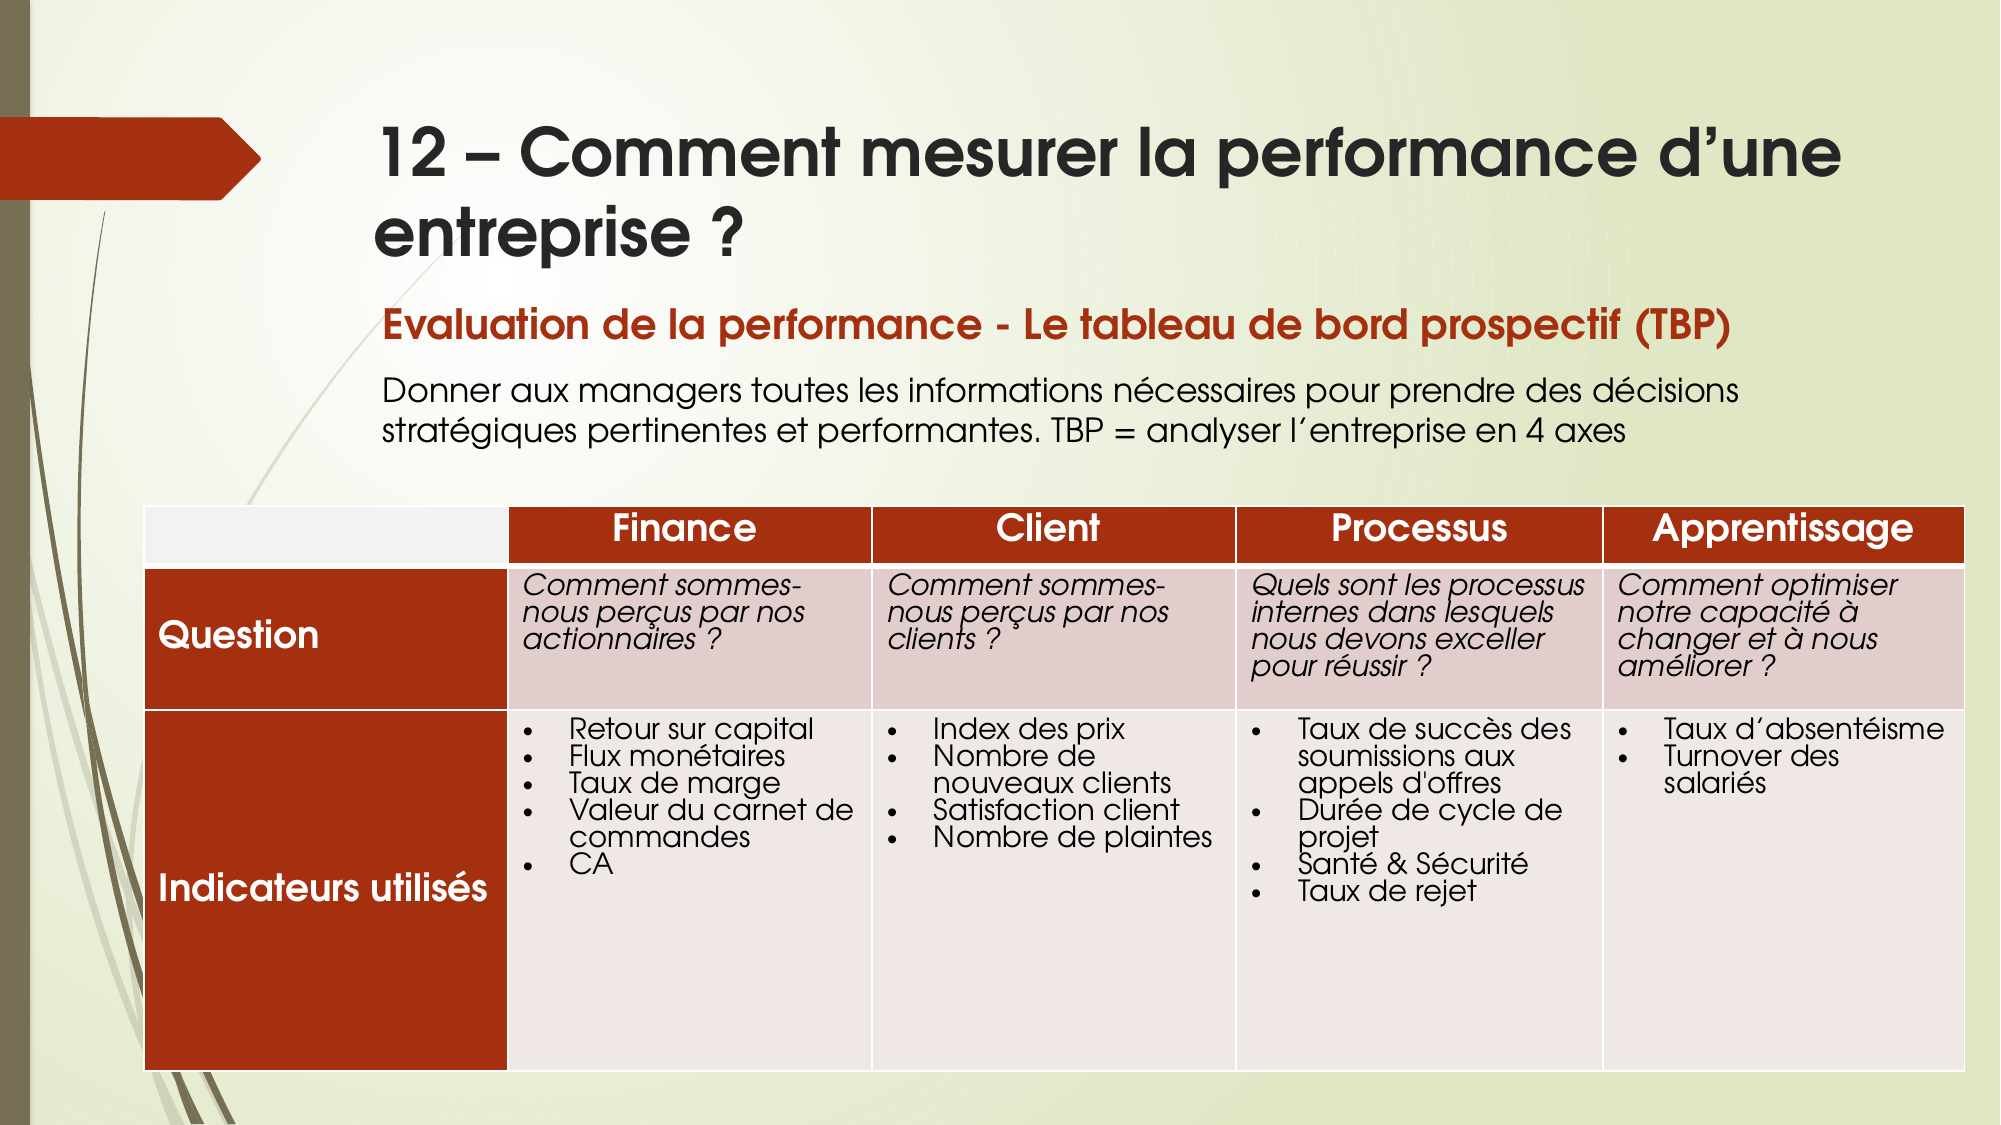

# 12 – Comment mesurer la performance d’une entreprise ?

Evaluation de la performance - Le tableau de bord prospectif (TBP)
Donner aux managers toutes les informations nécessaires pour prendre des décisions stratégiques pertinentes et performantes. TBP = analyser l’entreprise en 4 axes
|  | Finance | Client | Processus | Apprentissage |
| --- | --- | --- | --- | --- |
| Question | Comment sommes-nous perçus par nos actionnaires ? | Comment sommes-nous perçus par nos clients ? | Quels sont les processus internes dans lesquels nous devons exceller pour réussir ? | Comment optimiser notre capacité à changer et à nous améliorer ? |
| Indicateurs utilisés | Retour sur capital Flux monétaires Taux de marge Valeur du carnet de commandes CA | Index des prix Nombre de nouveaux clients Satisfaction client Nombre de plaintes | Taux de succès des soumissions aux appels d'offres Durée de cycle de projet Santé & Sécurité Taux de rejet | Taux d’absentéisme Turnover des salariés |